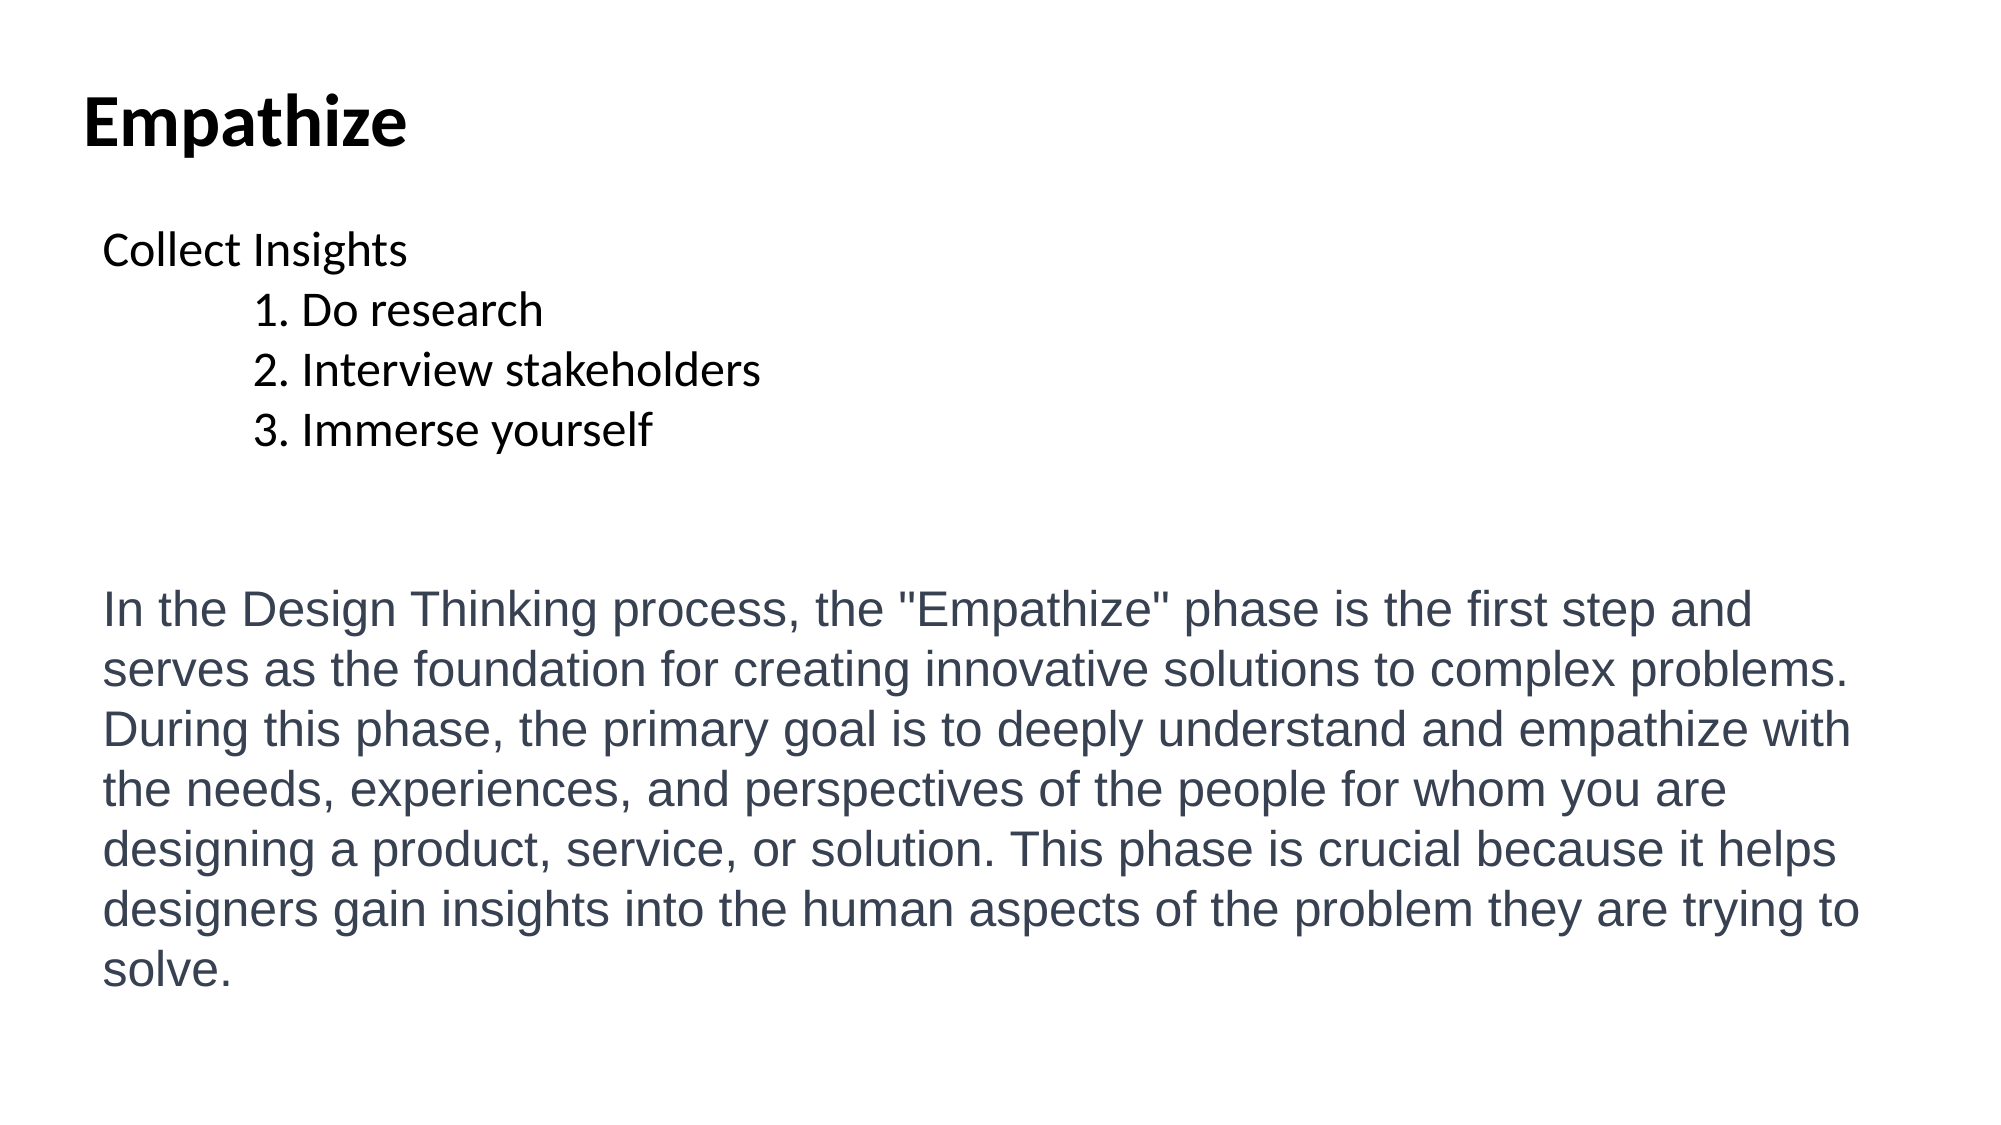

Empathize
Collect Insights
	1. Do research
	2. Interview stakeholders
	3. Immerse yourself

In the Design Thinking process, the "Empathize" phase is the first step and serves as the foundation for creating innovative solutions to complex problems. During this phase, the primary goal is to deeply understand and empathize with the needs, experiences, and perspectives of the people for whom you are designing a product, service, or solution. This phase is crucial because it helps designers gain insights into the human aspects of the problem they are trying to solve.